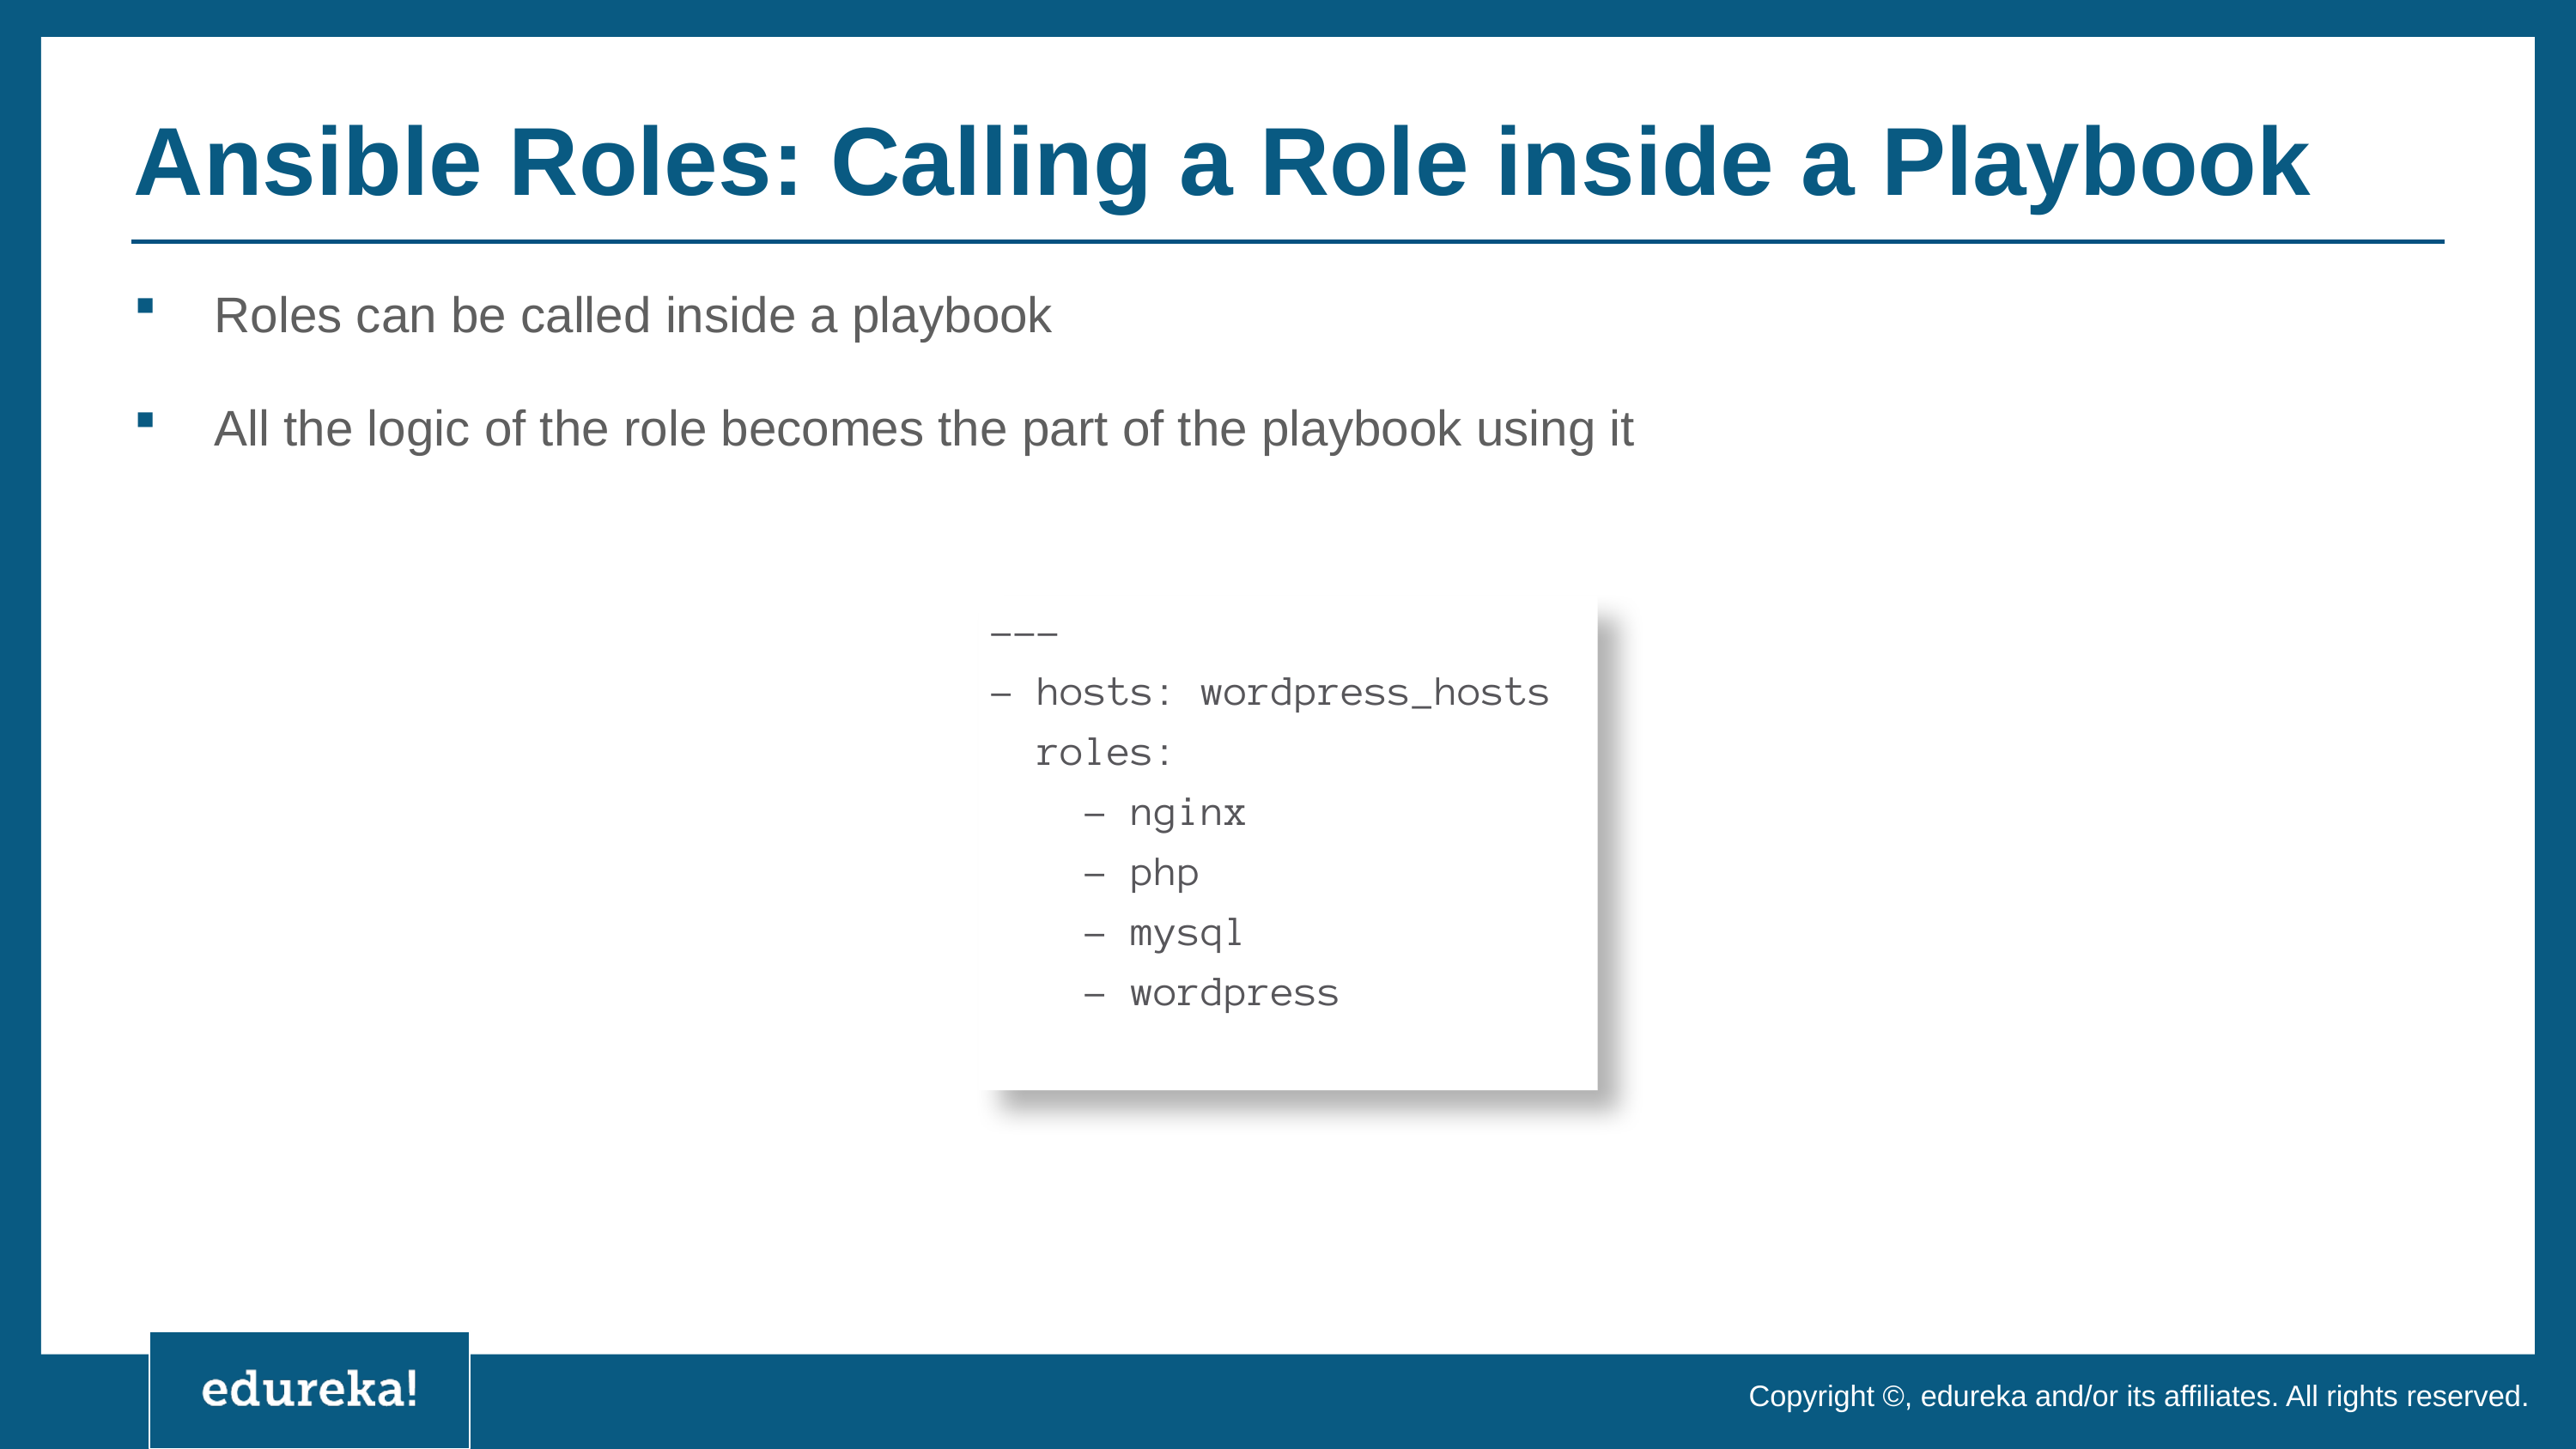

# Ansible Roles: Calling a Role inside a Playbook
Roles can be called inside a playbook
All the logic of the role becomes the part of the playbook using it
---
- hosts: wordpress_hosts
  roles:
    - nginx
    - php
    - mysql
    - wordpress